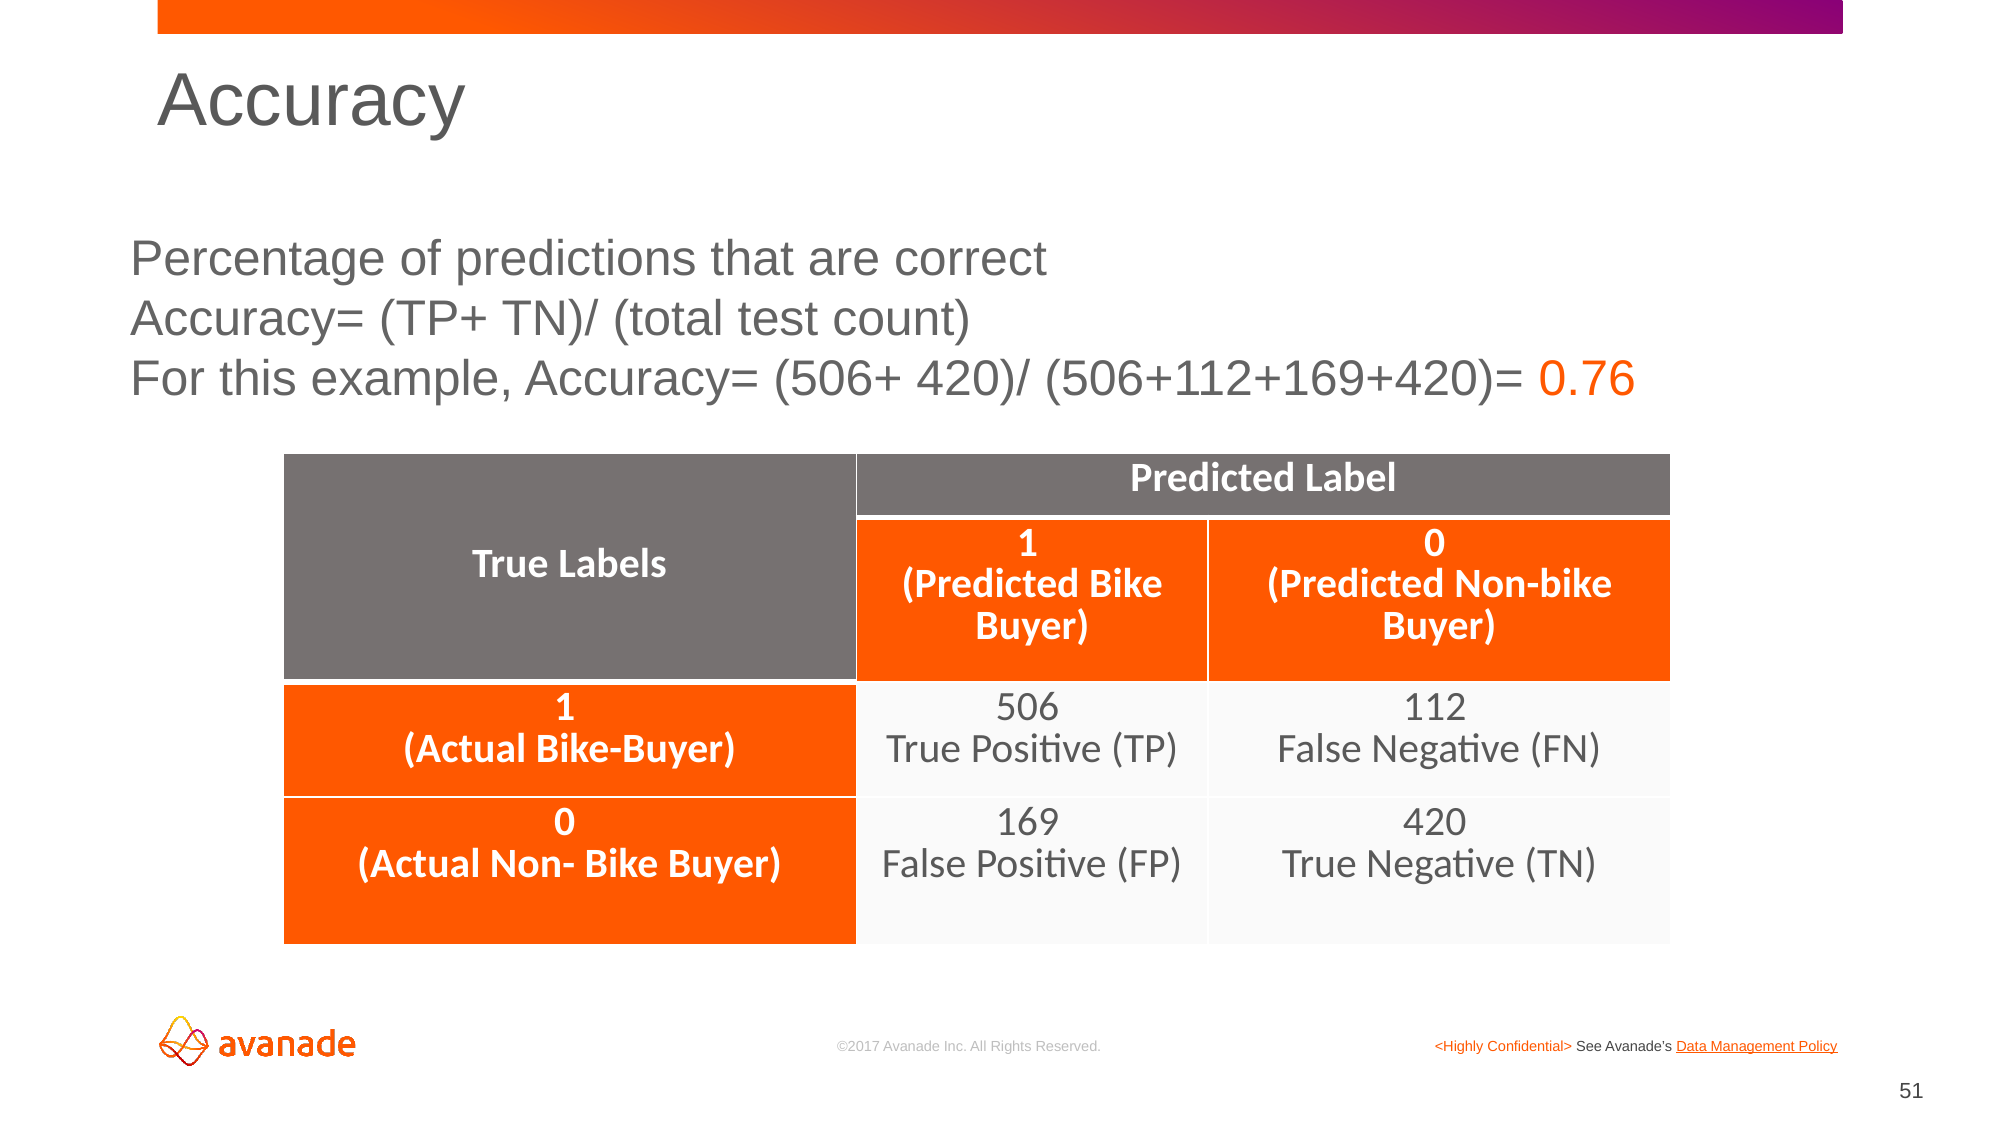

Accuracy
Percentage of predictions that are correct
Accuracy= (TP+ TN)/ (total test count)
For this example, Accuracy= (506+ 420)/ (506+112+169+420)= 0.76
| True Labels | Predicted Label |  |
| --- | --- | --- |
|  | 1 (Predicted Bike Buyer) | 0 (Predicted Non-bike Buyer) |
| 1 (Actual Bike-Buyer) | 506 True Positive (TP) | 112 False Negative (FN) |
| 0 (Actual Non- Bike Buyer) | 169 False Positive (FP) | 420 True Negative (TN) |
51